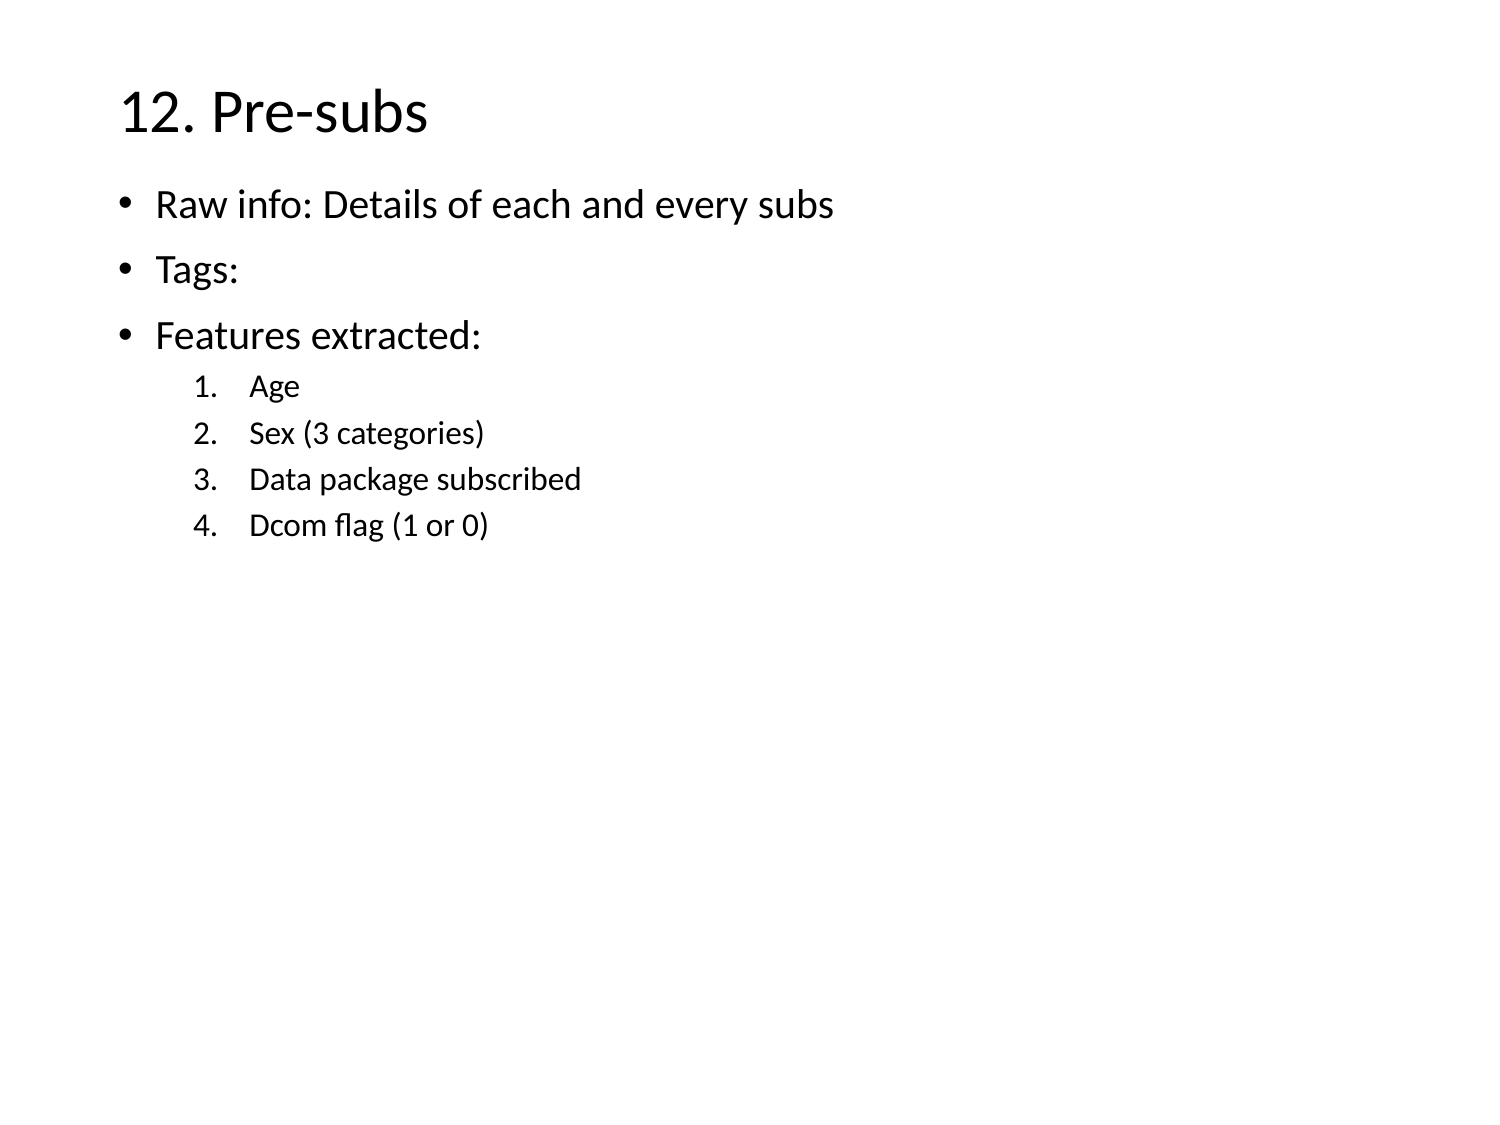

# 12. Pre-subs
Raw info: Details of each and every subs
Tags:
Features extracted:
Age
Sex (3 categories)
Data package subscribed
Dcom flag (1 or 0)